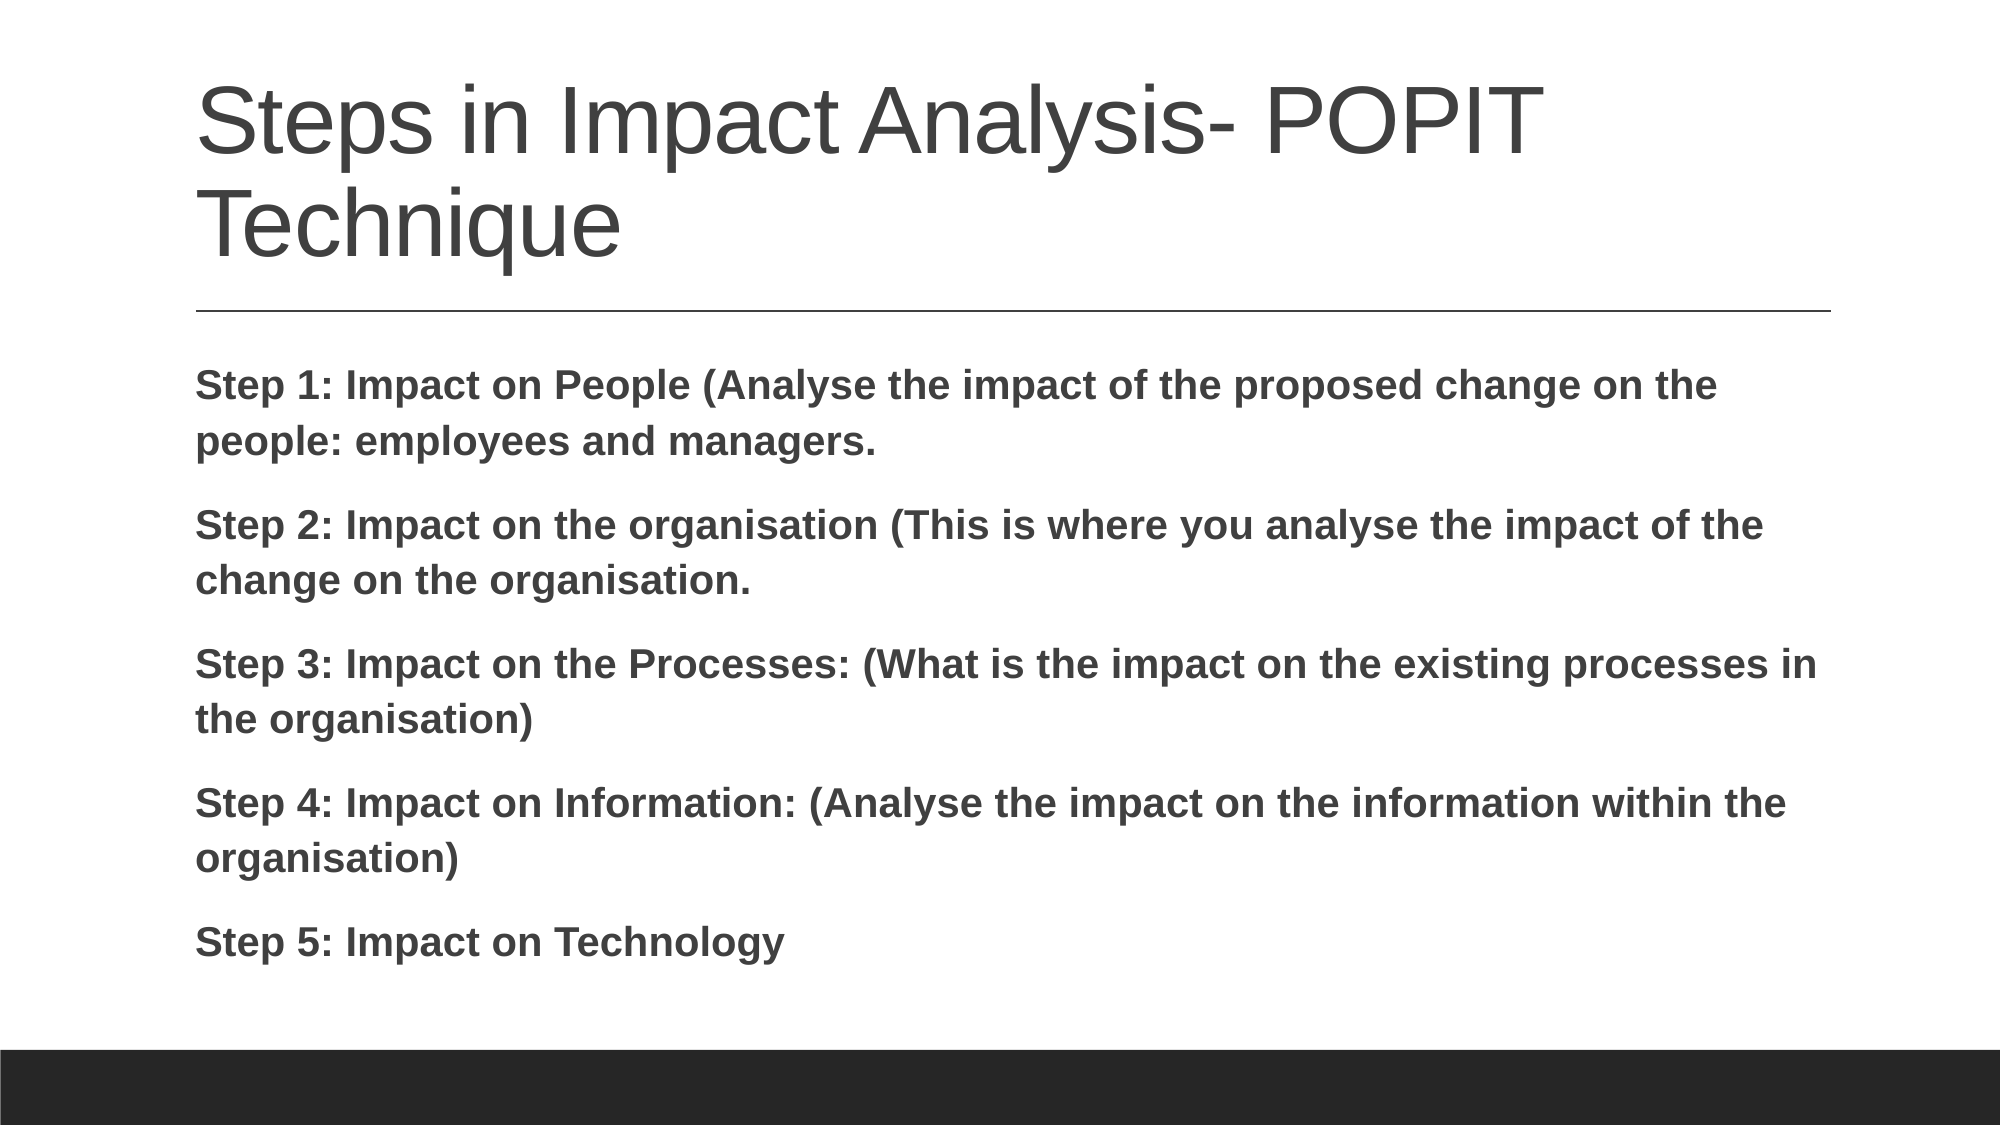

# Steps in Impact Analysis- POPIT Technique
Step 1: Impact on People (Analyse the impact of the proposed change on the people: employees and managers.
Step 2: Impact on the organisation (This is where you analyse the impact of the change on the organisation.
Step 3: Impact on the Processes: (What is the impact on the existing processes in the organisation)
Step 4: Impact on Information: (Analyse the impact on the information within the organisation)
Step 5: Impact on Technology